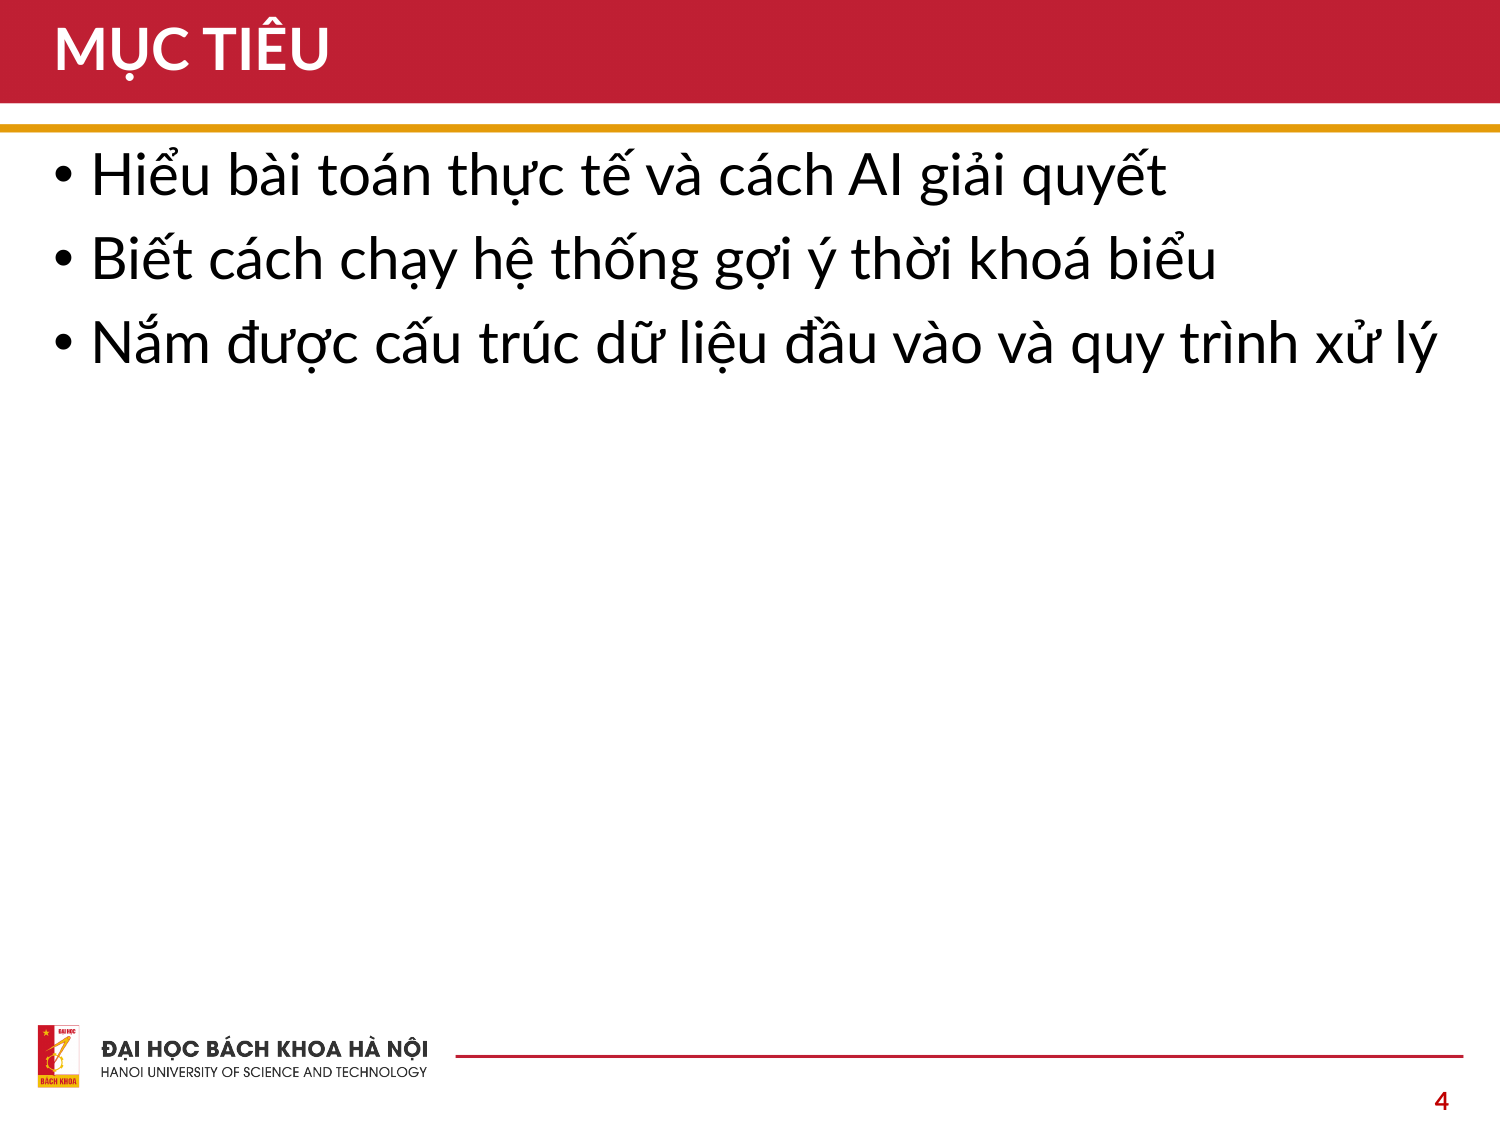

# MỤC TIÊU
Hiểu bài toán thực tế và cách AI giải quyết
Biết cách chạy hệ thống gợi ý thời khoá biểu
Nắm được cấu trúc dữ liệu đầu vào và quy trình xử lý
4